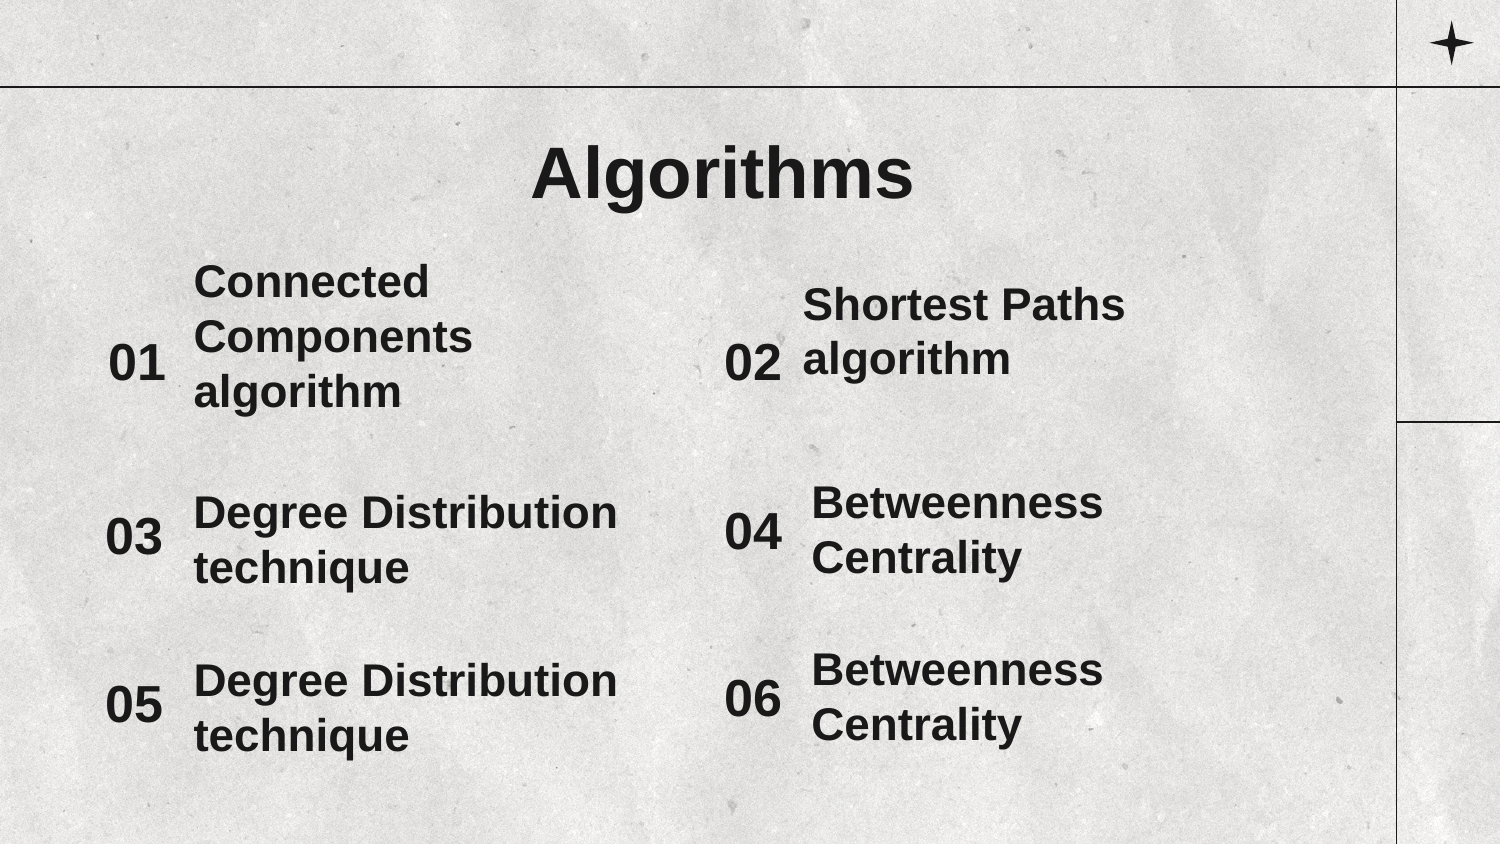

Algorithms
Shortest Paths algorithm
# Connected Components algorithm
01
02
04
03
Betweenness Centrality
Degree Distribution technique
06
05
Betweenness Centrality
Degree Distribution technique